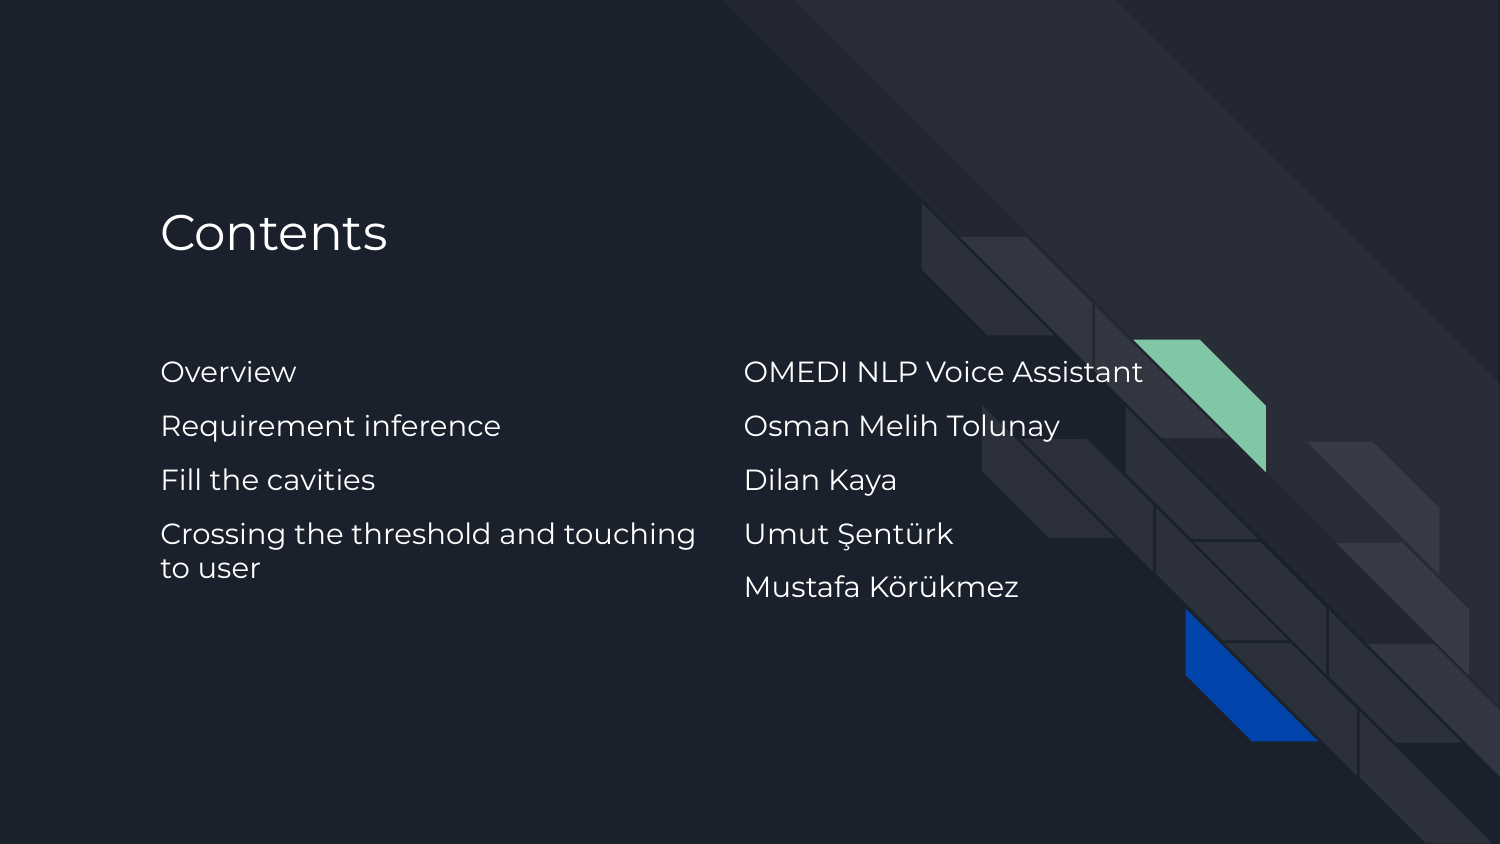

Contents
Overview
Requirement inference
Fill the cavities
Crossing the threshold and touching to user

OMEDI NLP Voice Assistant
Osman Melih Tolunay
Dilan Kaya
Umut Şentürk
Mustafa Körükmez